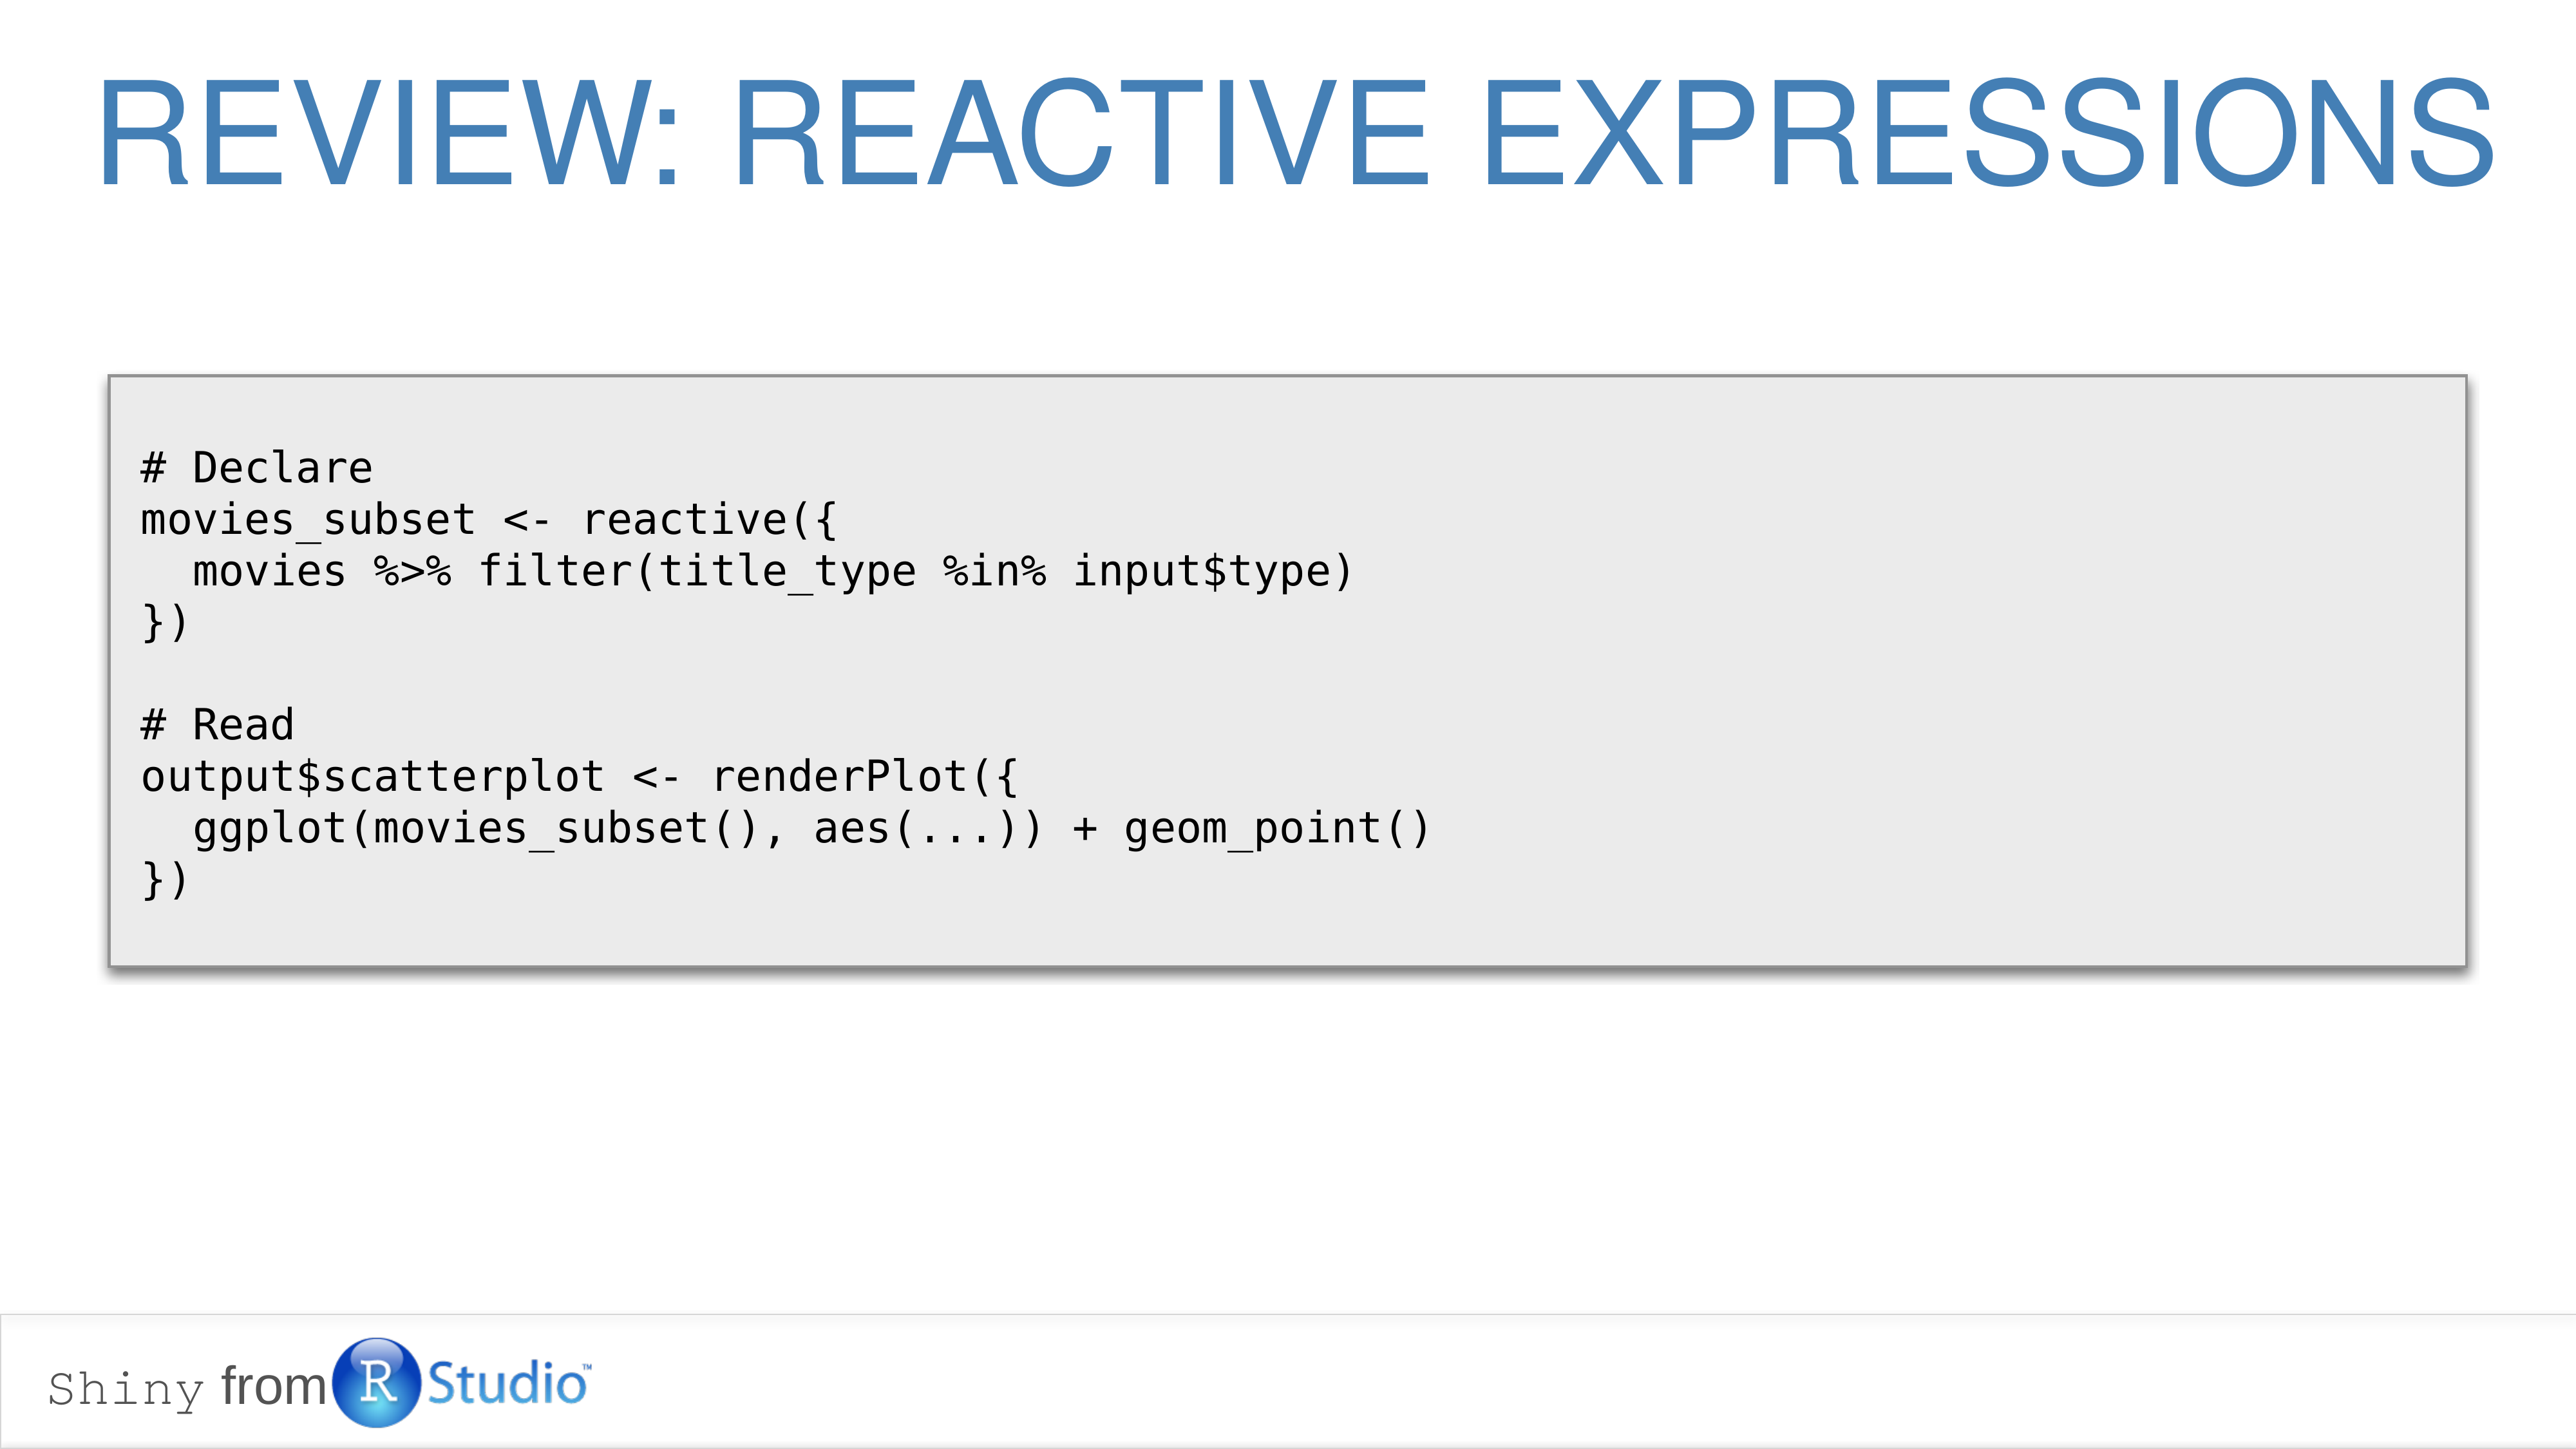

review: reactive expressions

# Declare
movies_subset <- reactive({
  movies %>% filter(title_type %in% input$type)
})

# Read
output$scatterplot <- renderPlot({
  ggplot(movies_subset(), aes(...)) + geom_point()
})